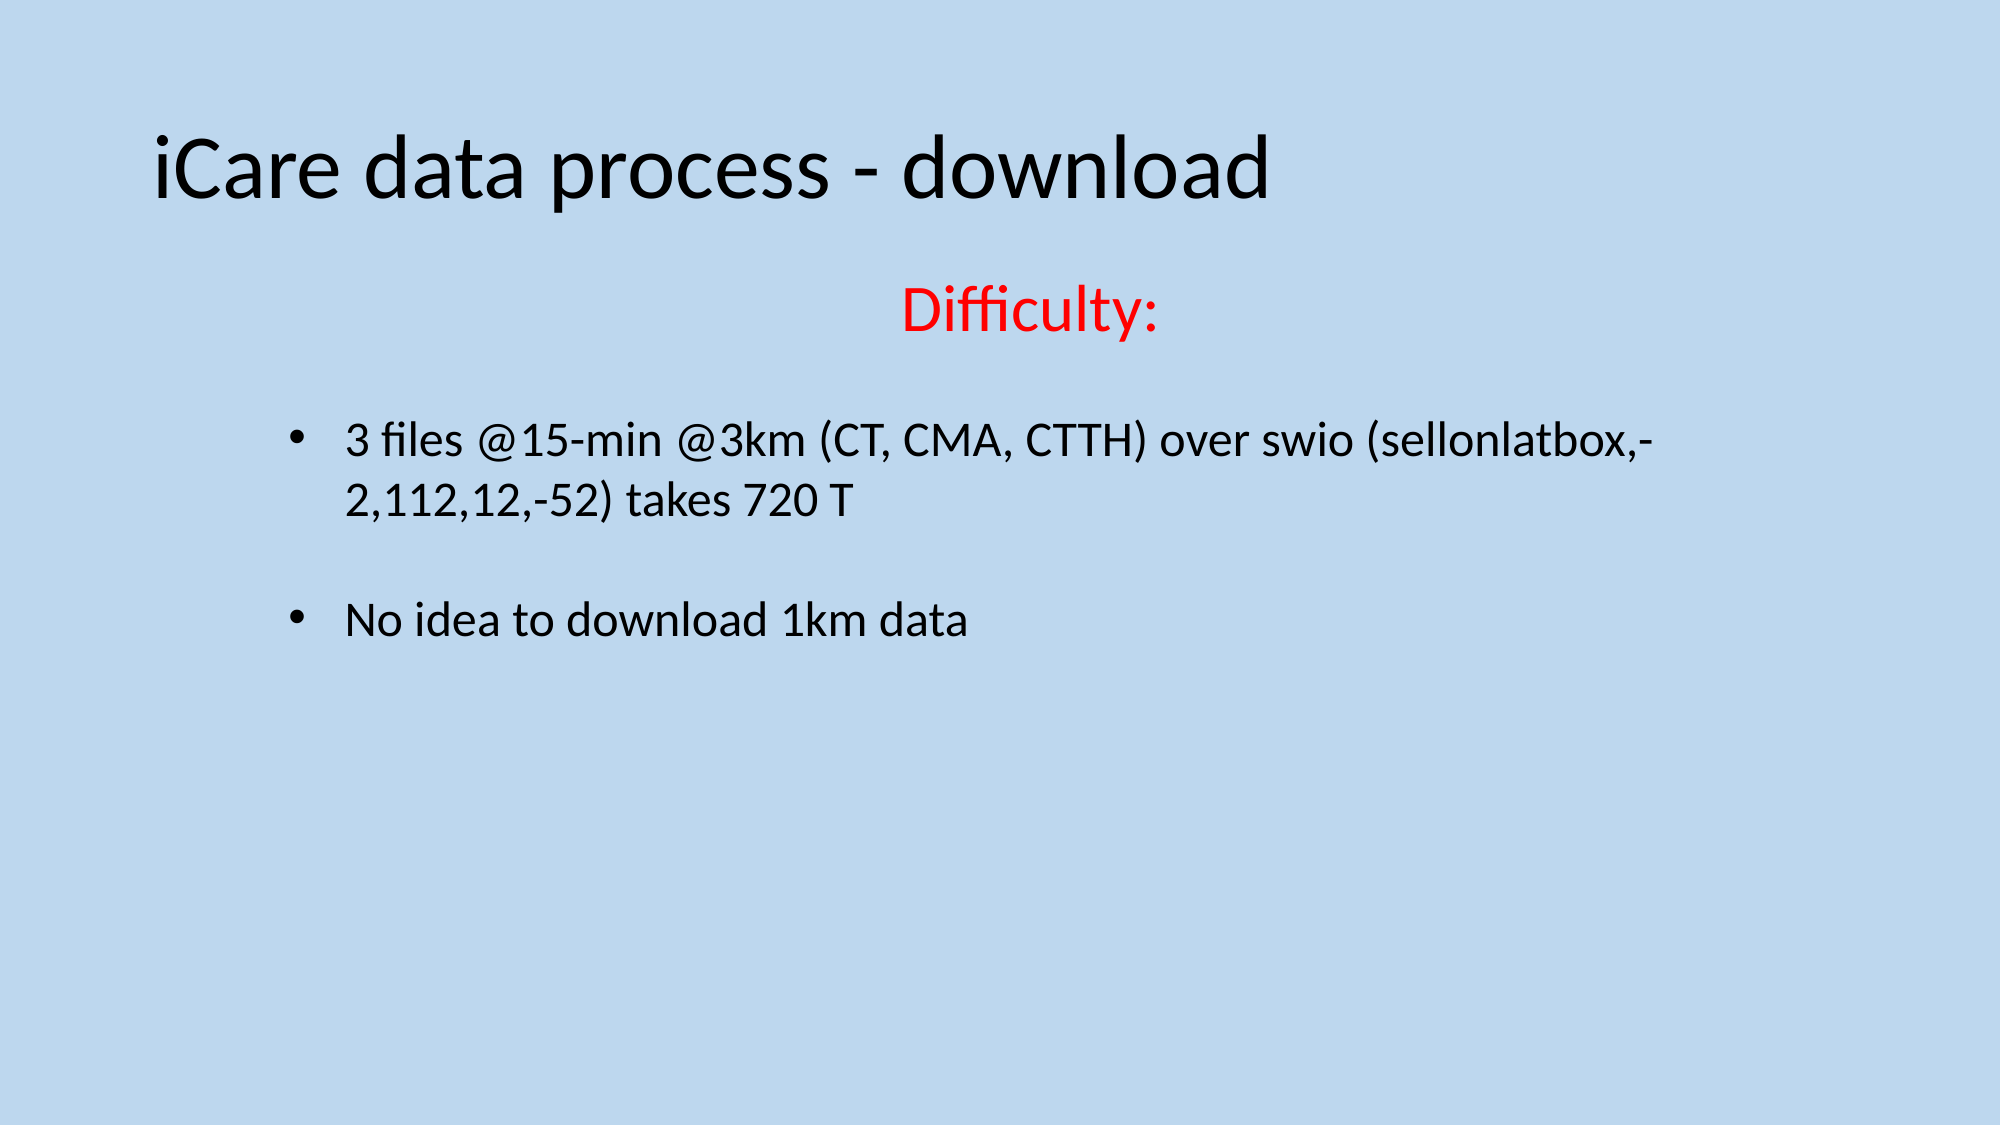

# iCare data process - download
Difficulty:
3 files @15-min @3km (CT, CMA, CTTH) over swio (sellonlatbox,-2,112,12,-52) takes 720 T

No idea to download 1km data